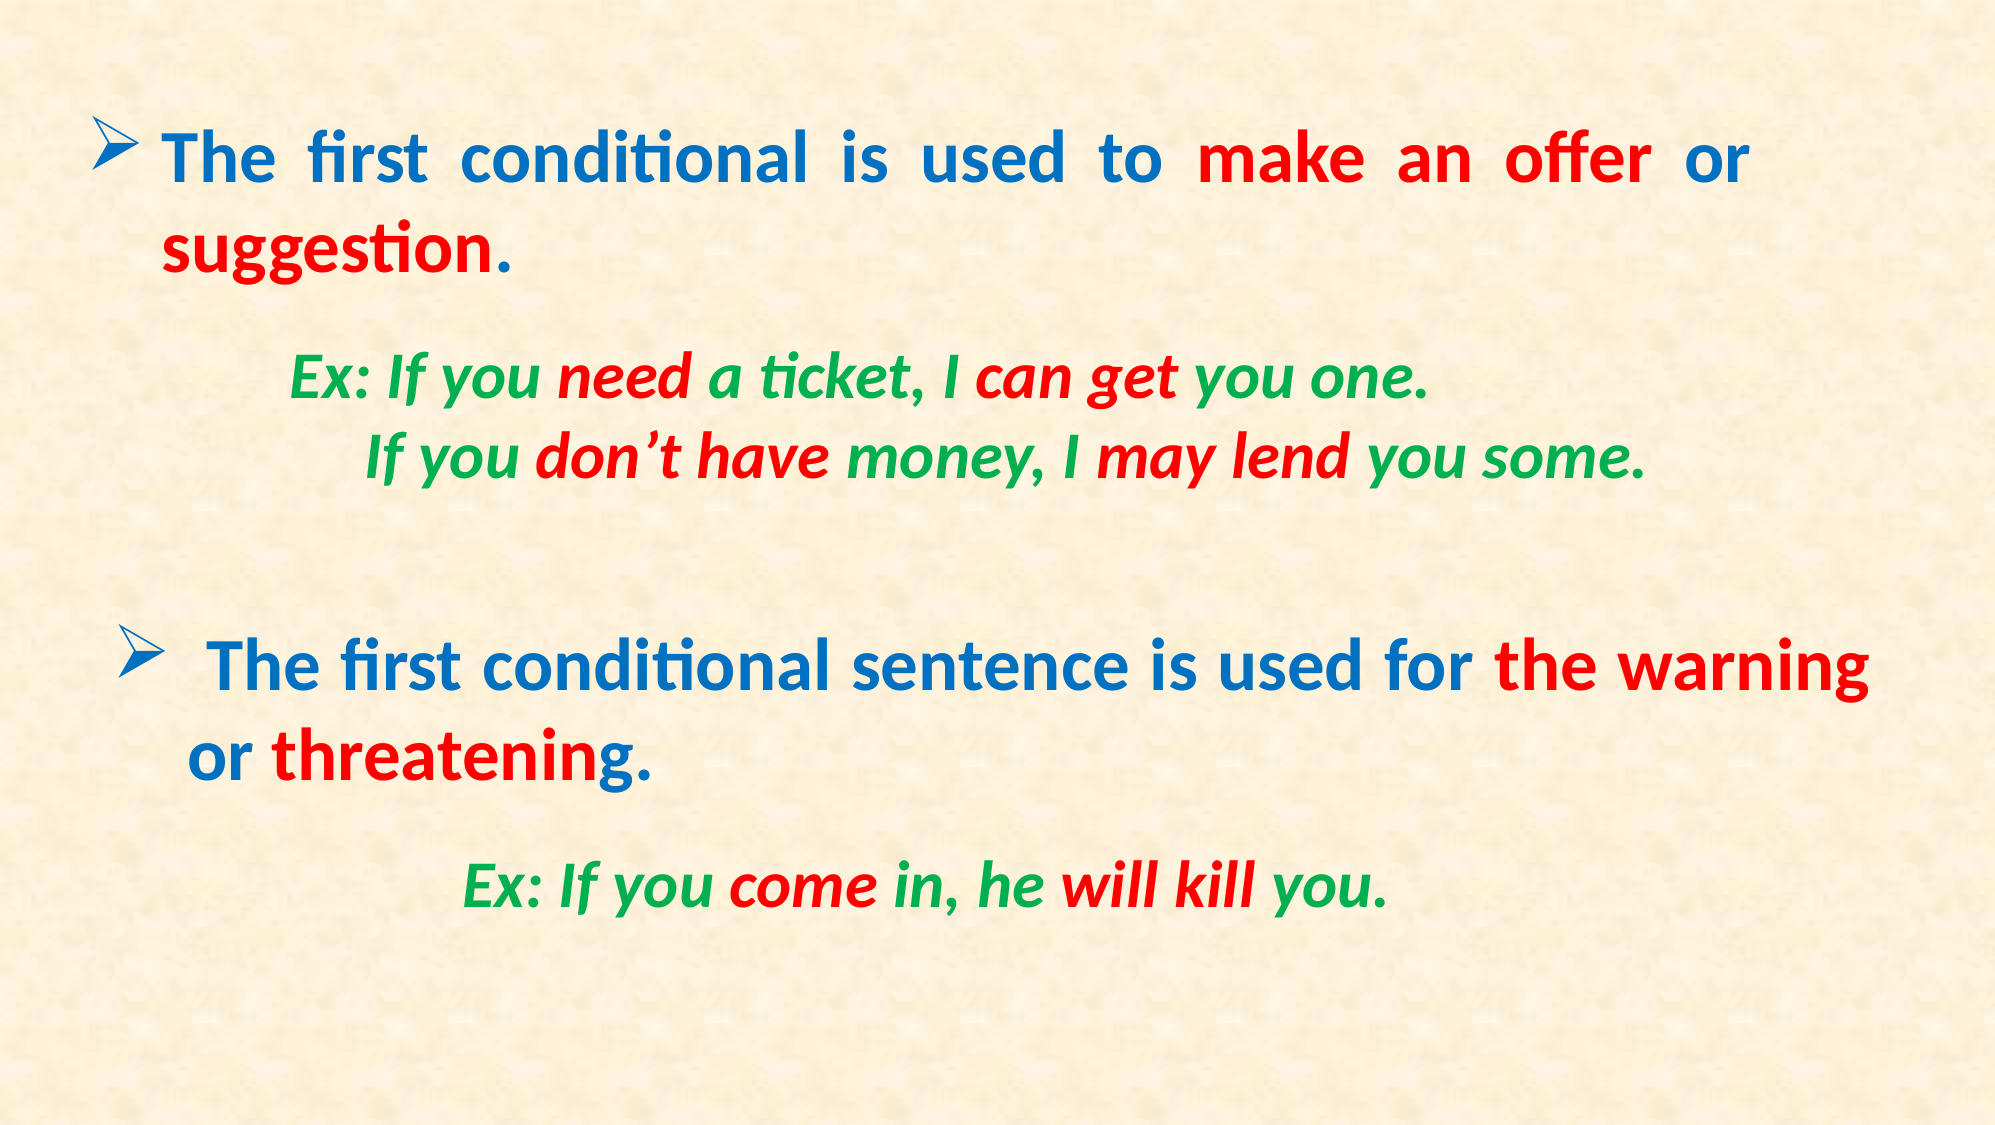

The first conditional is used to make an offer or suggestion.
 Ex: If you need a ticket, I can get you one.
      If you don’t have money, I may lend you some.
 The first conditional sentence is used for the warning or threatening.
 Ex: If you come in, he will kill you.